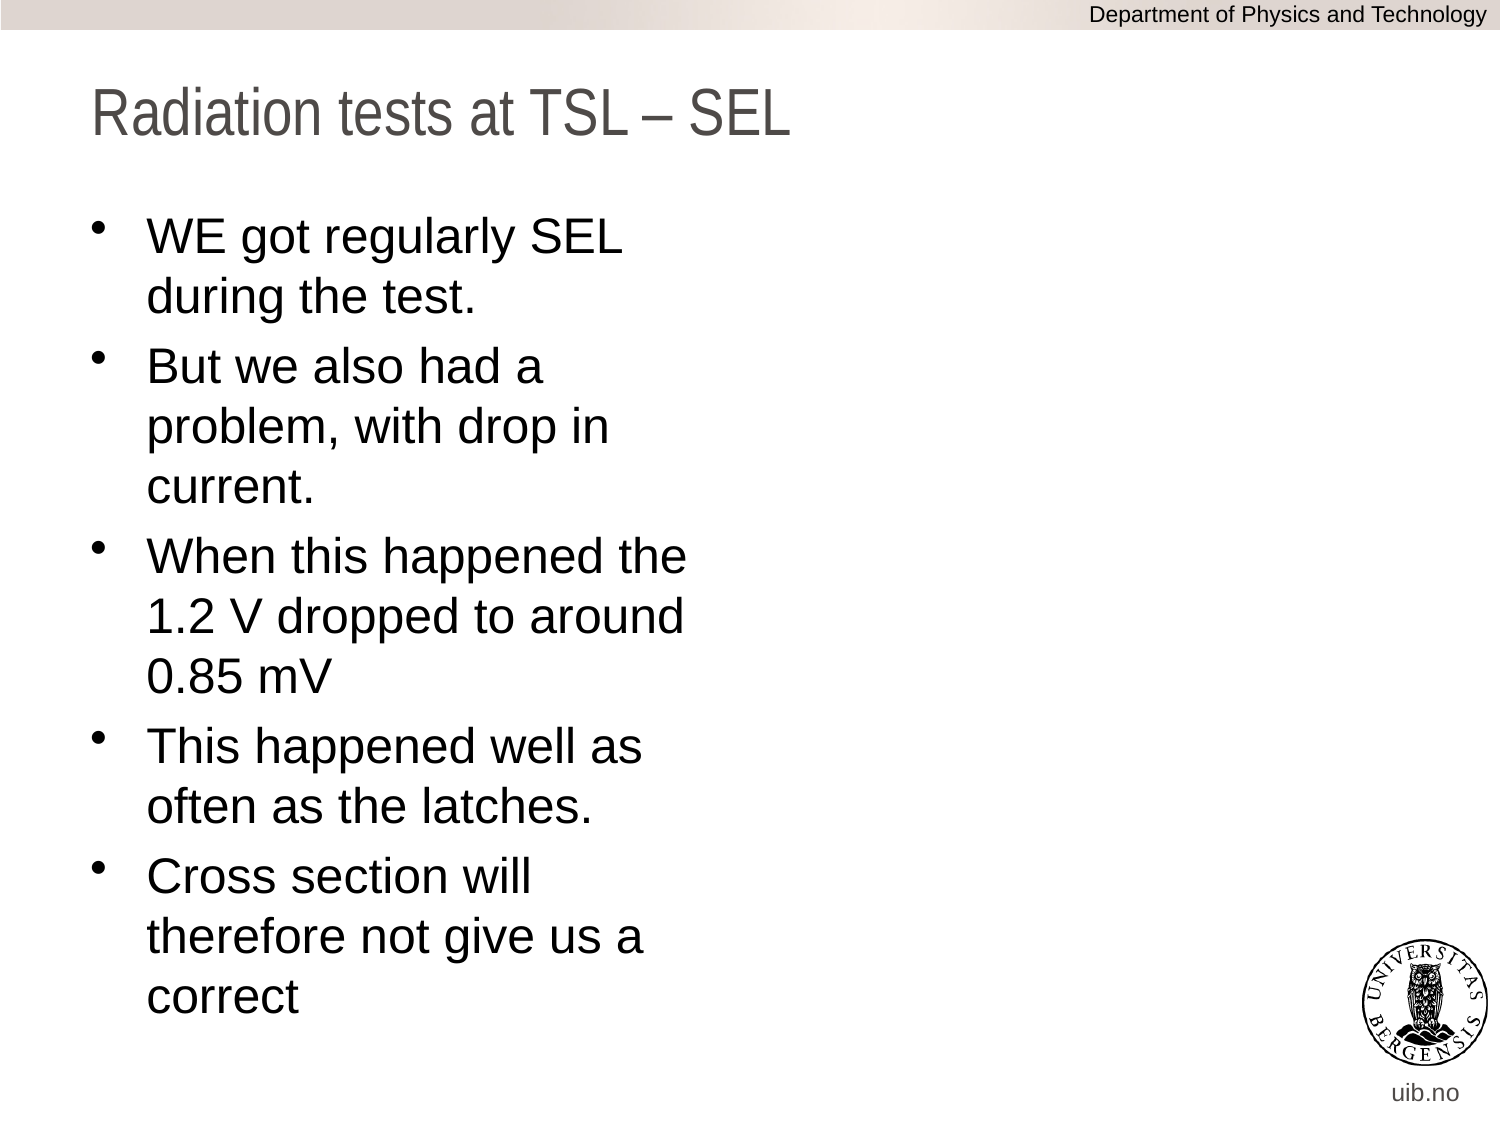

Department of Physics and Technology
# Radiation tests at TSL – SEL
WE got regularly SEL during the test.
But we also had a problem, with drop in current.
When this happened the 1.2 V dropped to around 0.85 mV
This happened well as often as the latches.
Cross section will therefore not give us a correct